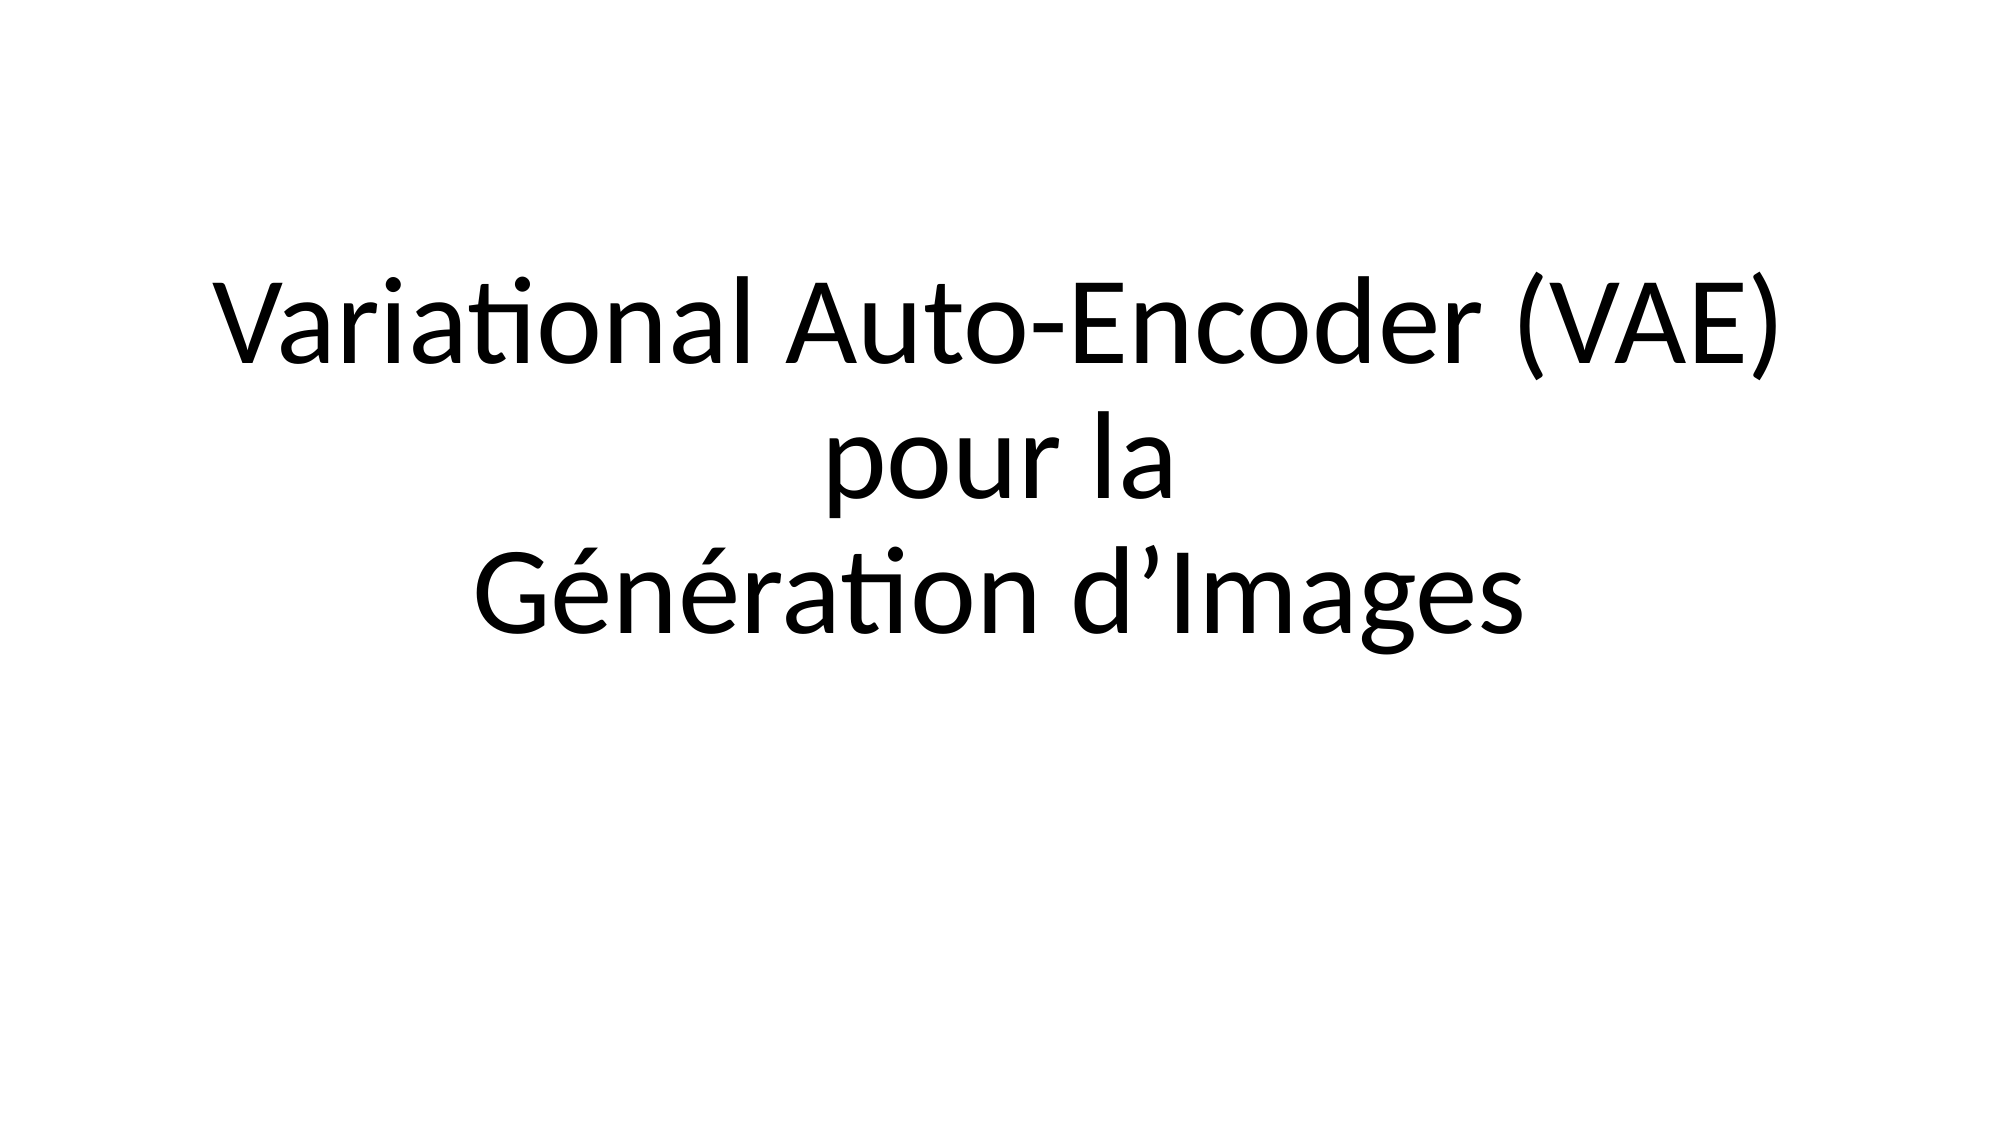

# Variational Auto-Encoder (VAE) pour la Génération d’Images